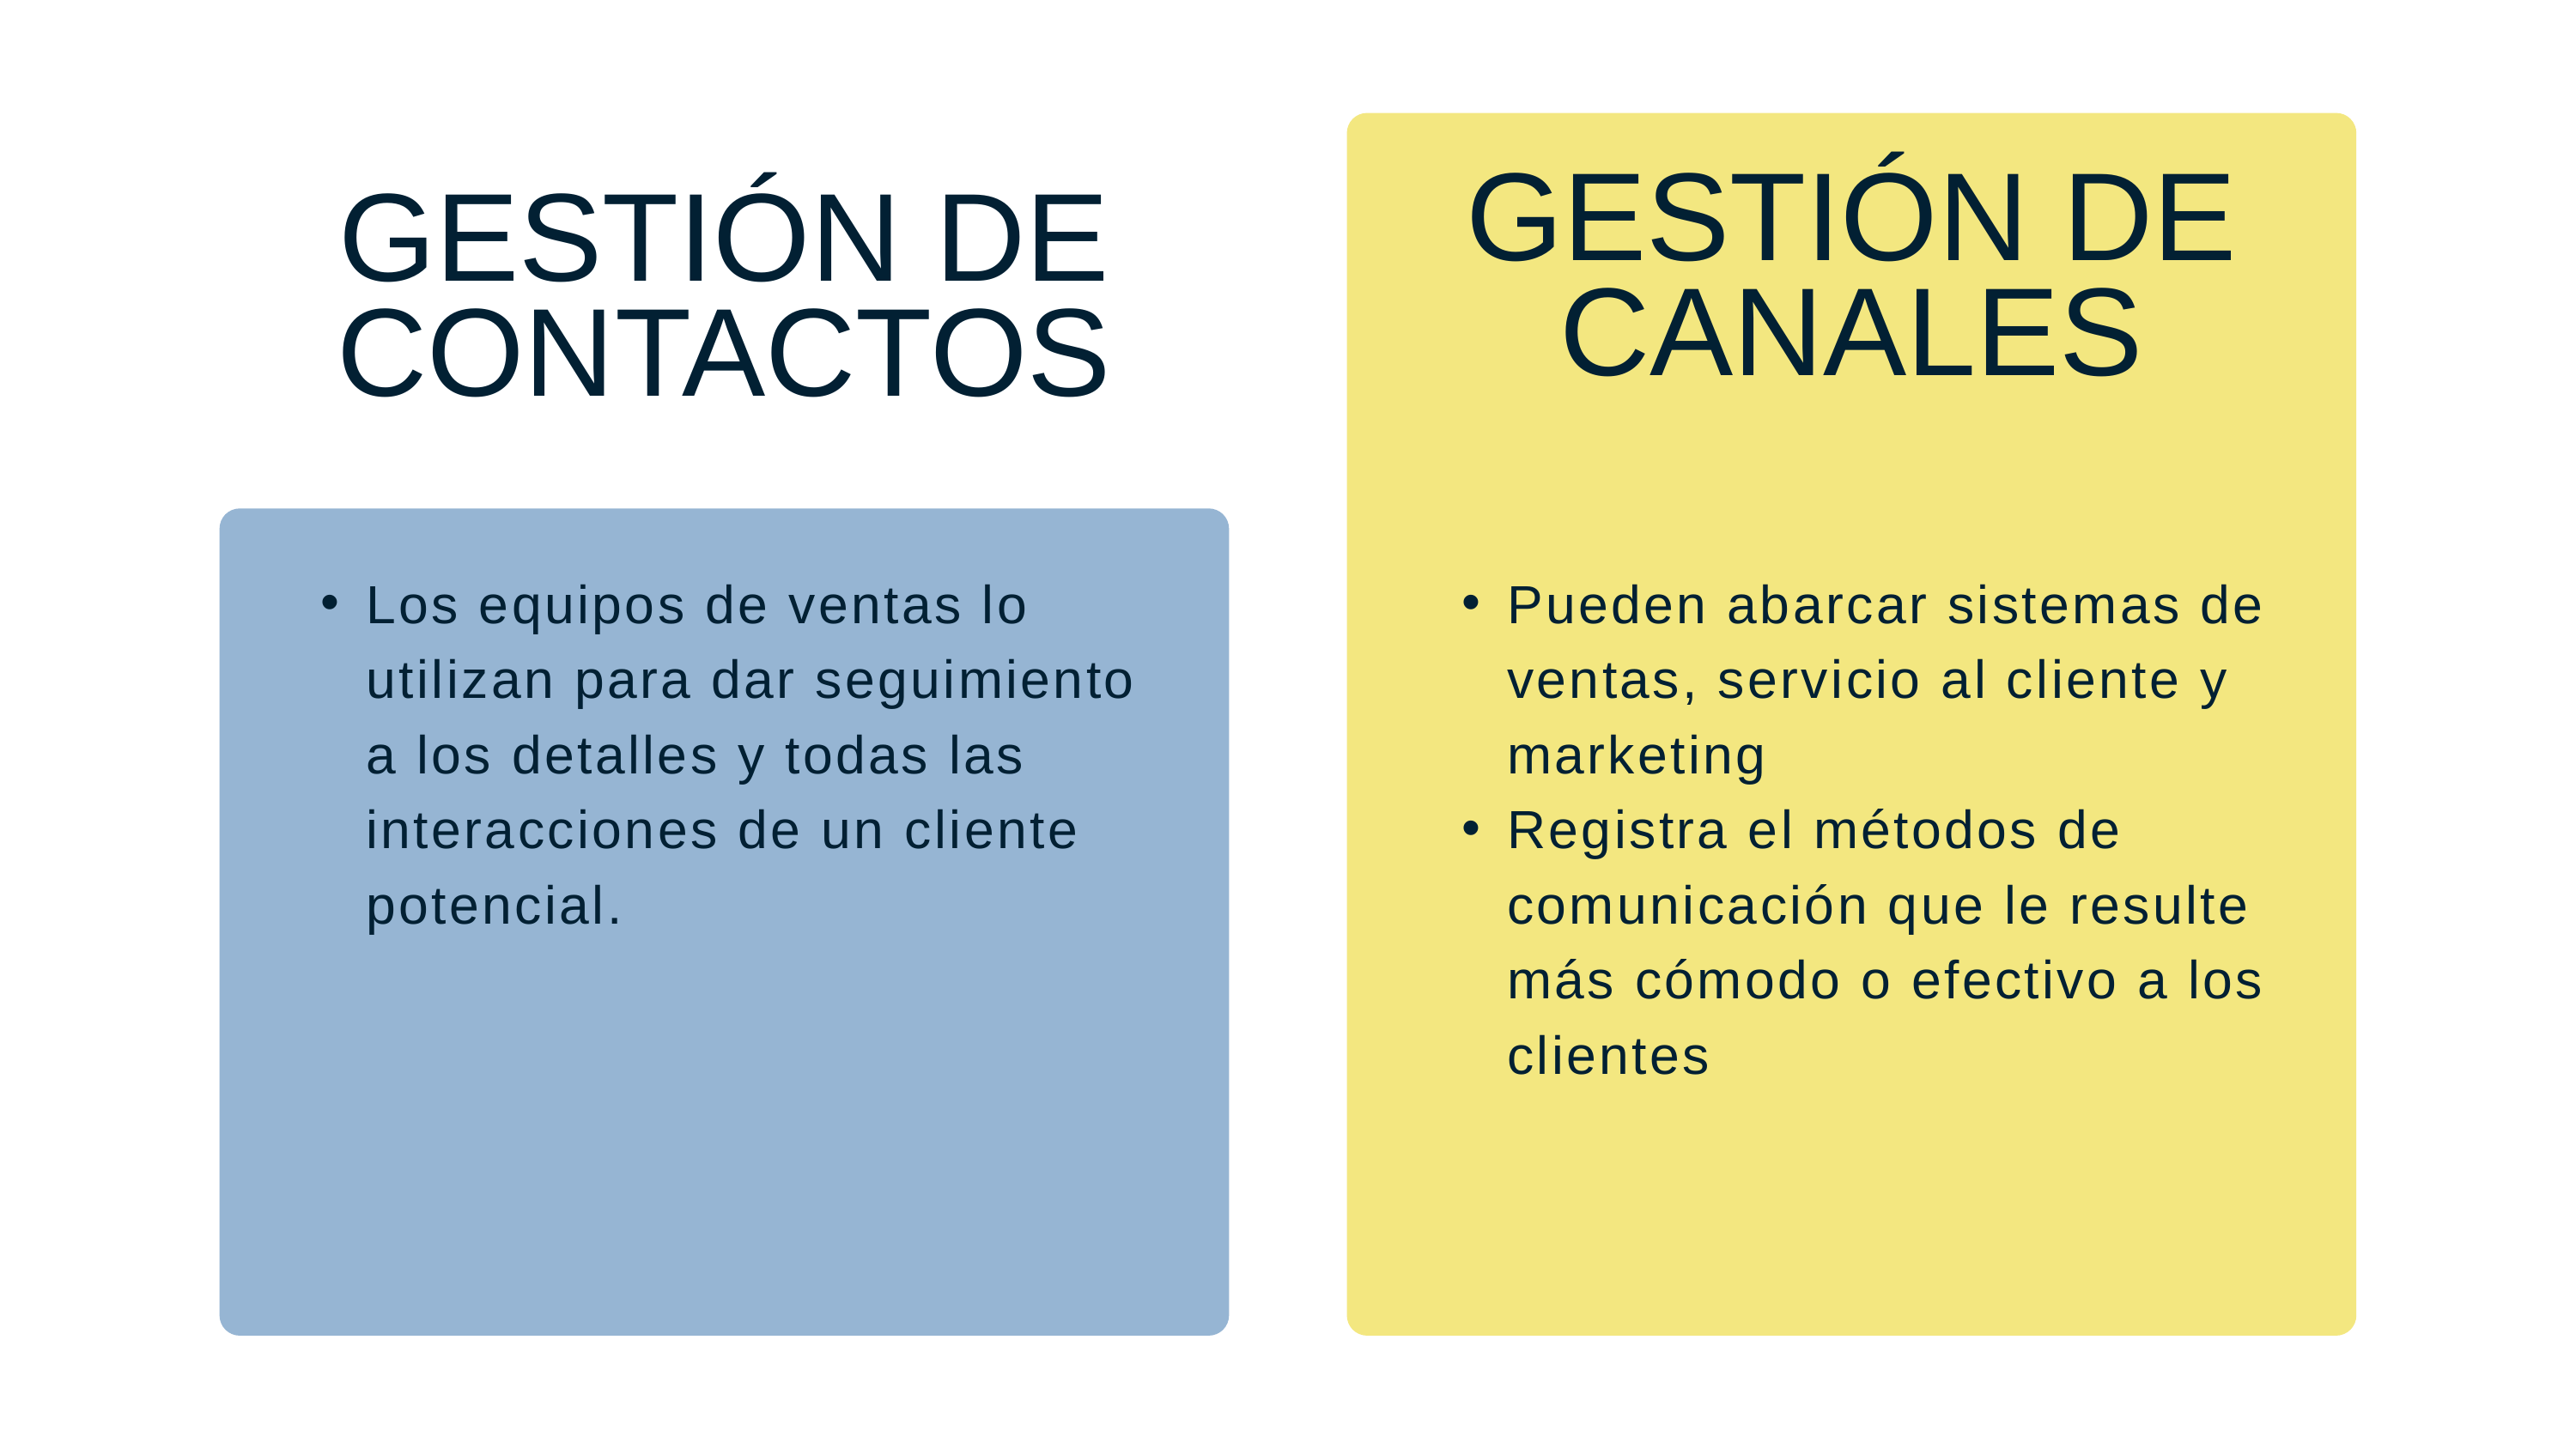

GESTIÓN DE CANALES
GESTIÓN DE CONTACTOS

Los equipos de ventas lo utilizan para dar seguimiento a los detalles y todas las interacciones de un cliente potencial.
Pueden abarcar sistemas de ventas, servicio al cliente y marketing
Registra el métodos de comunicación que le resulte más cómodo o efectivo a los clientes